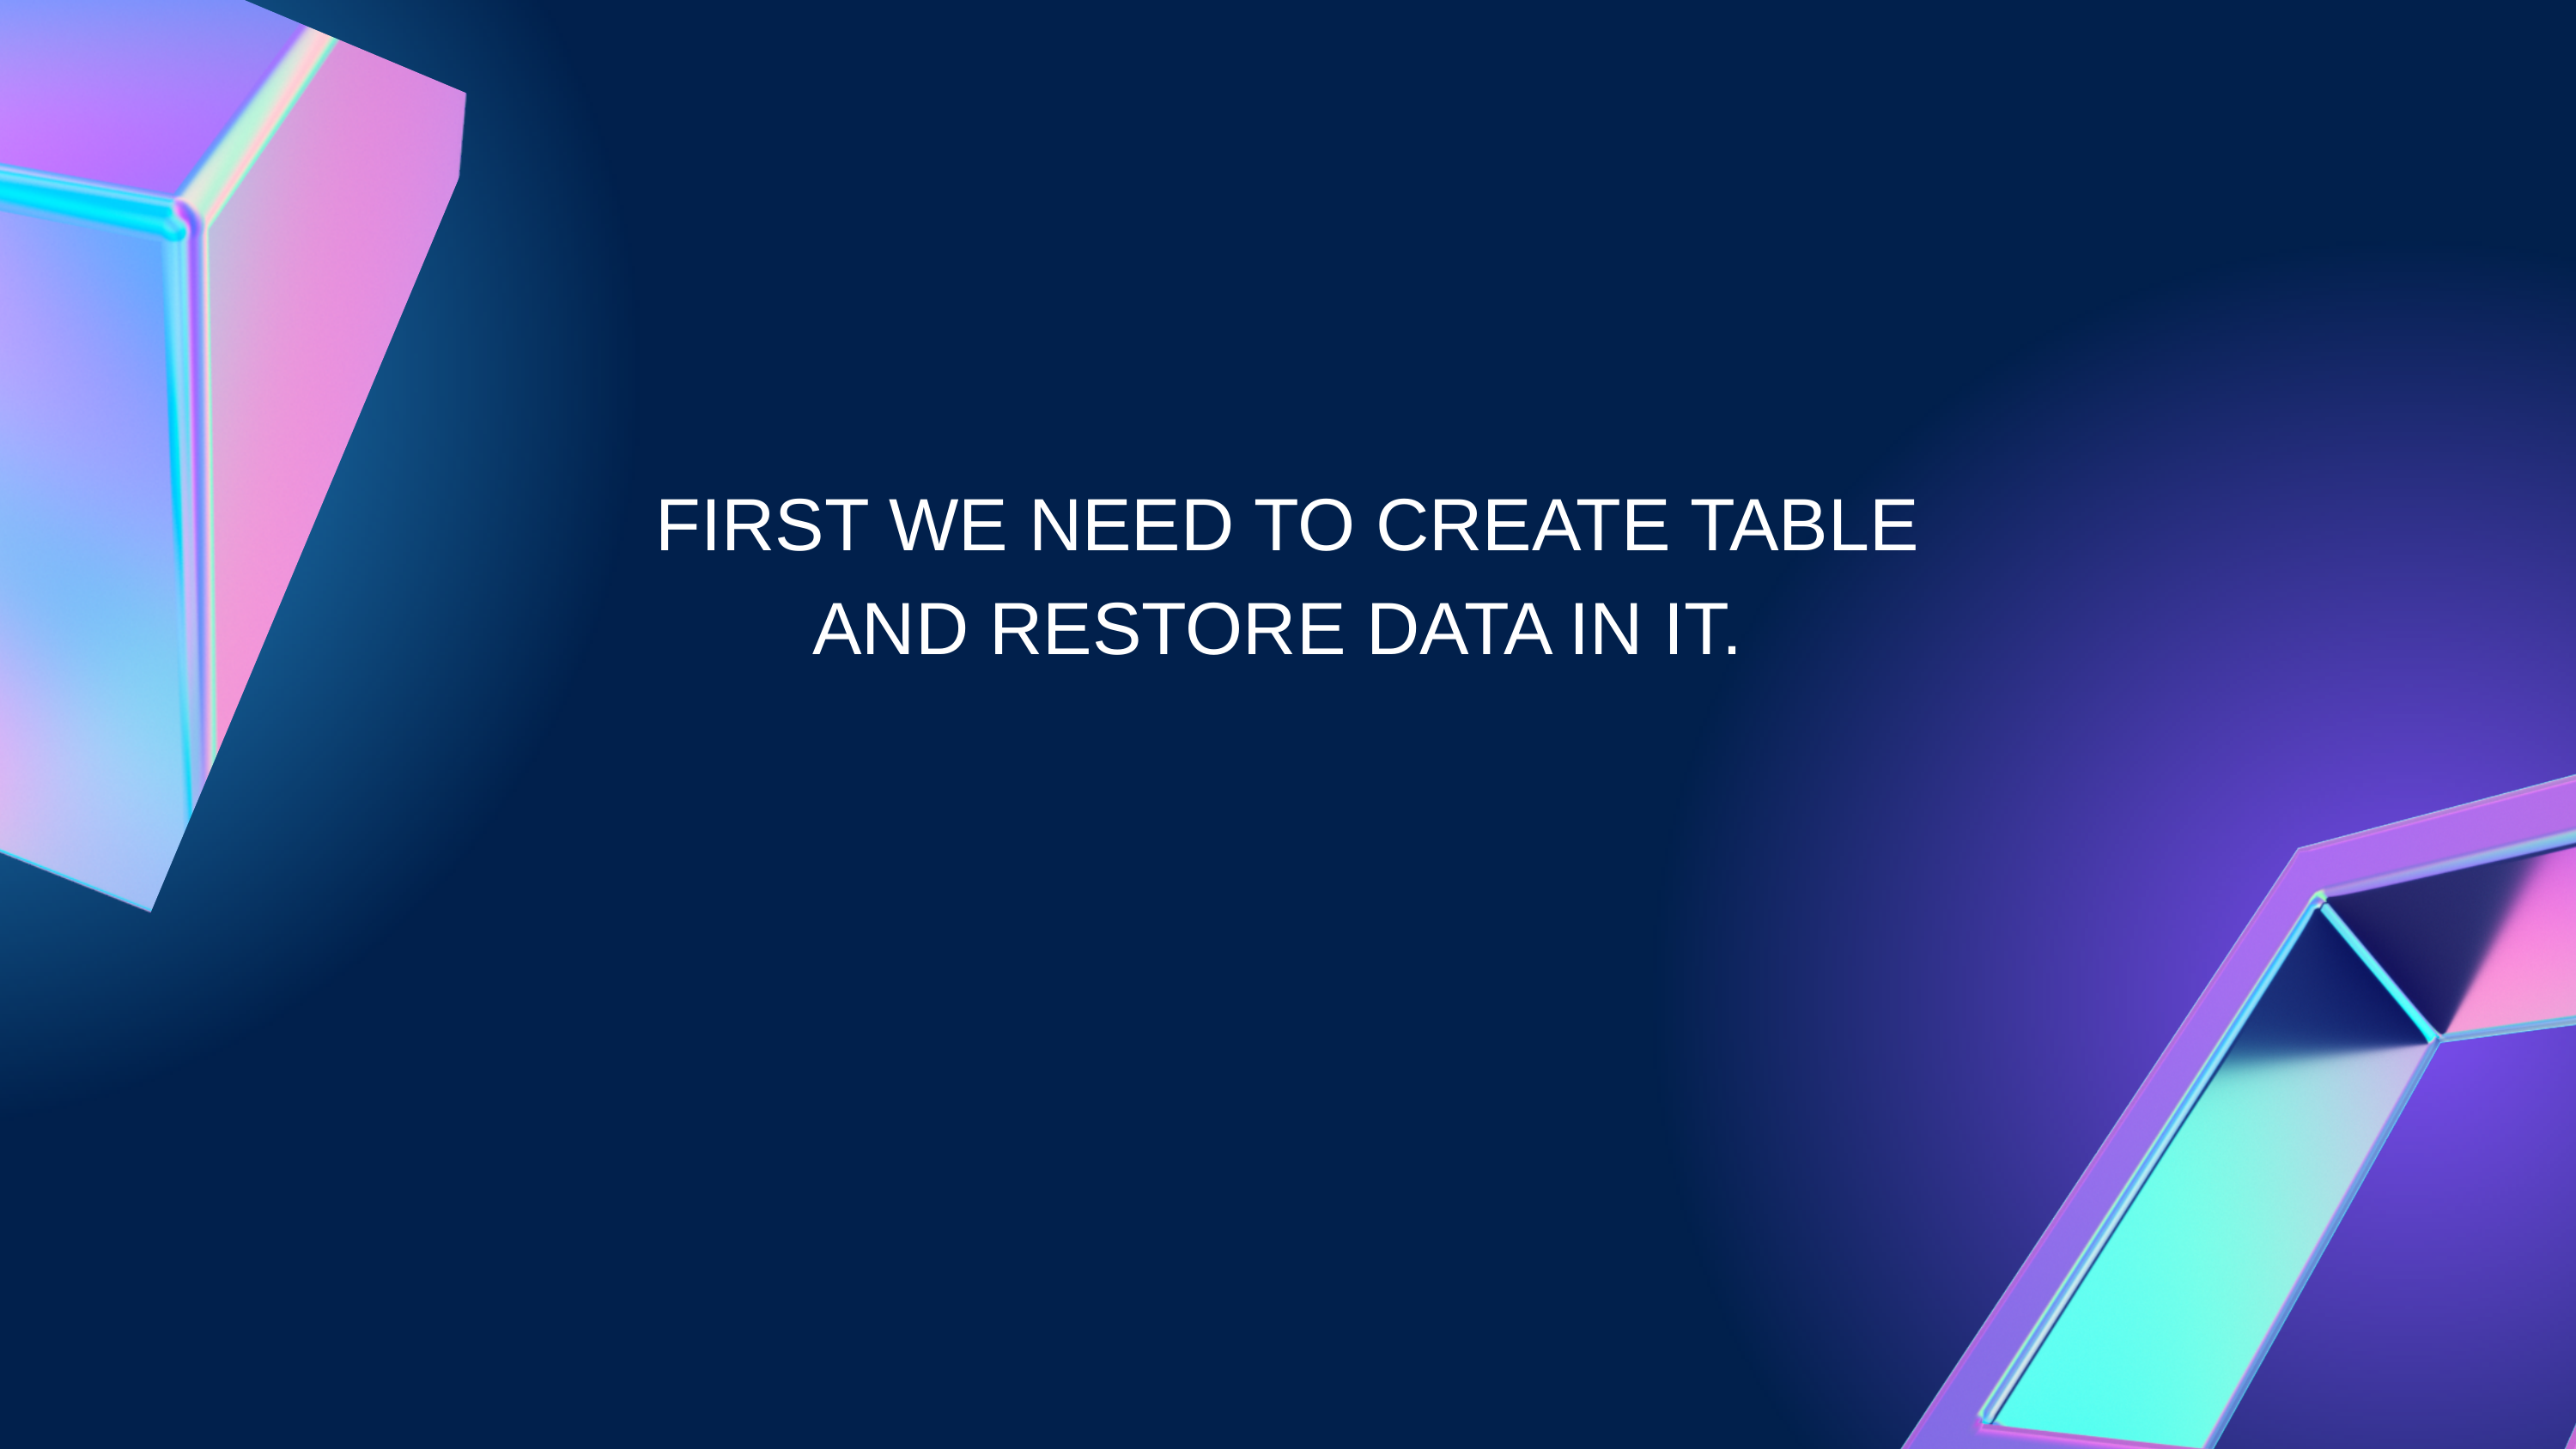

FIRST WE NEED TO CREATE TABLE AND RESTORE DATA IN IT.